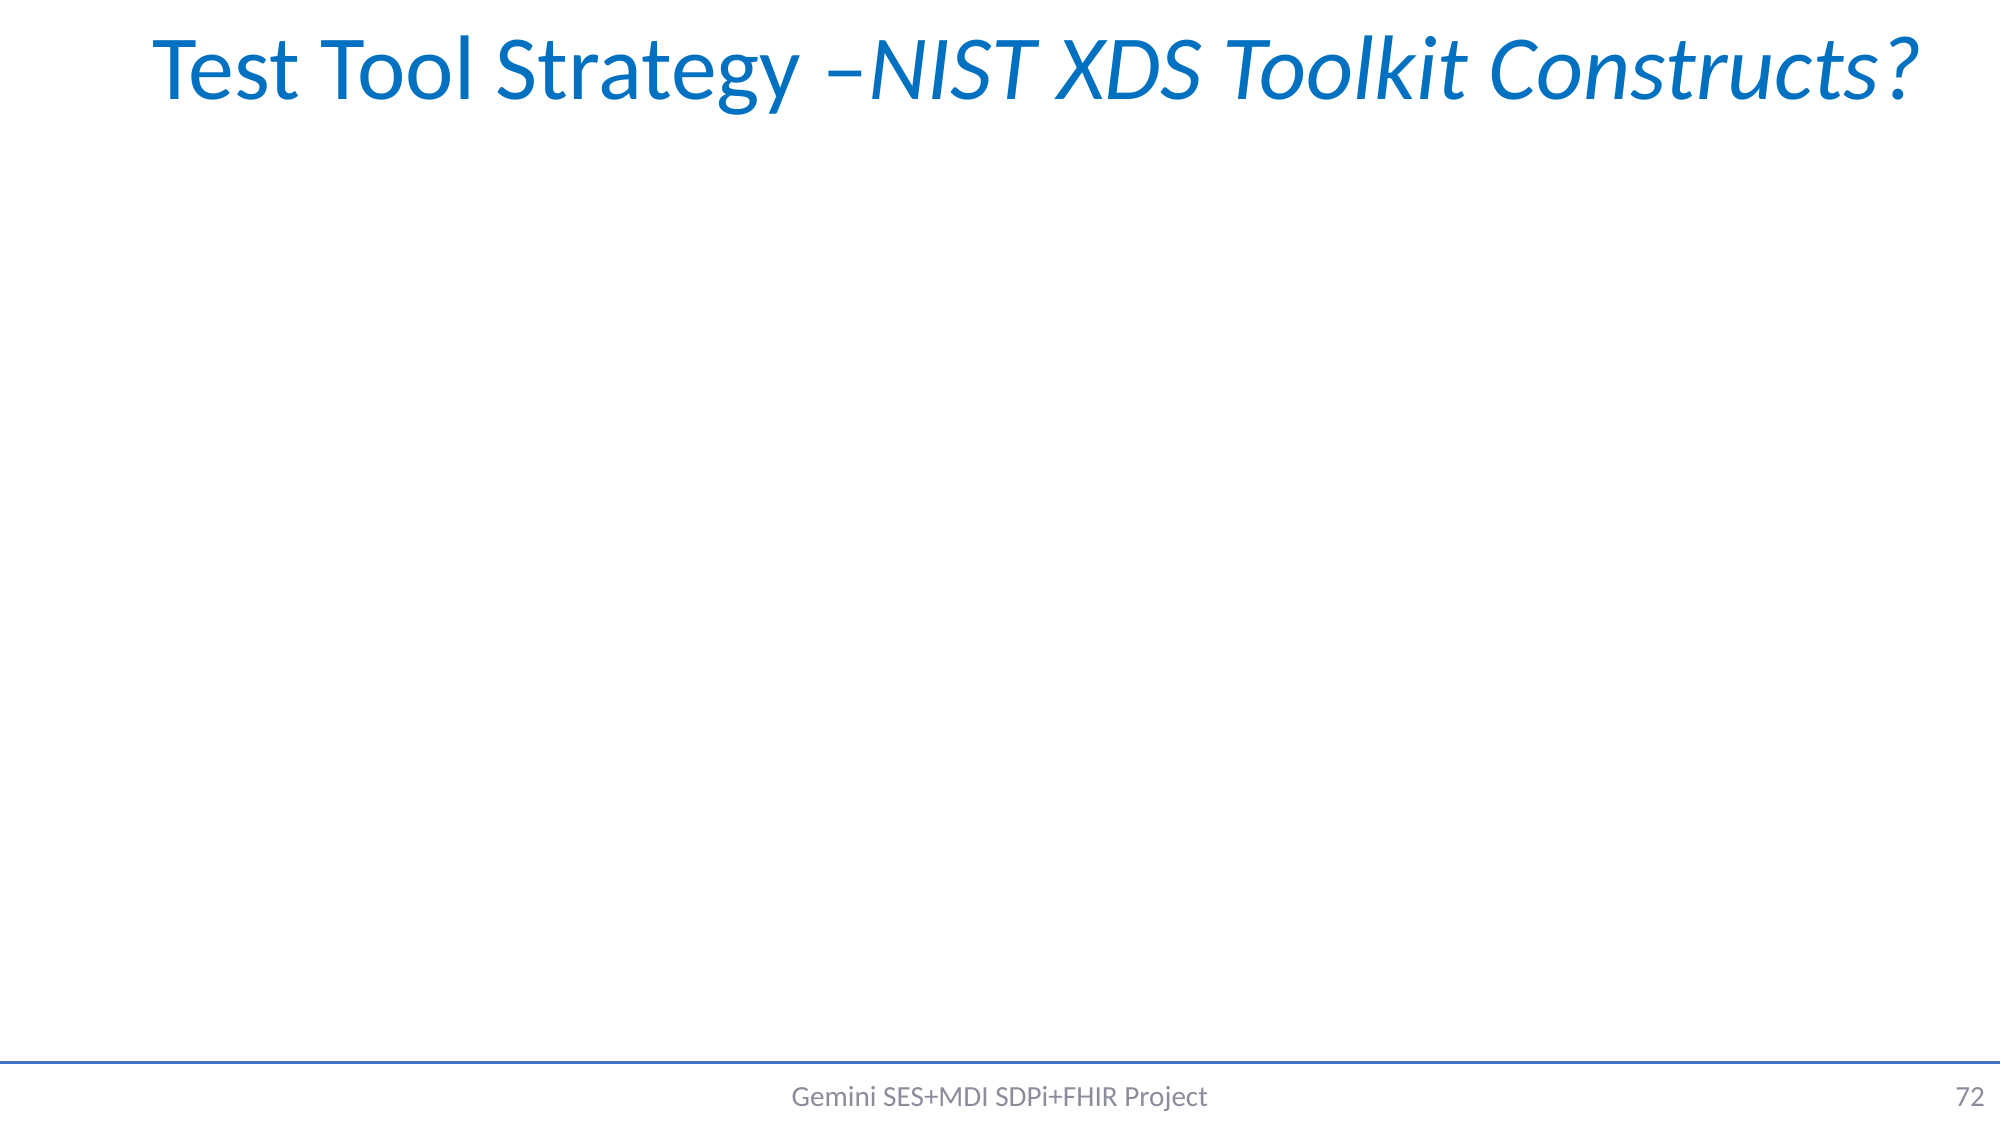

# Test Tool Strategy –NIST XDS Toolkit Constructs?
Gemini SES+MDI SDPi+FHIR Project
72